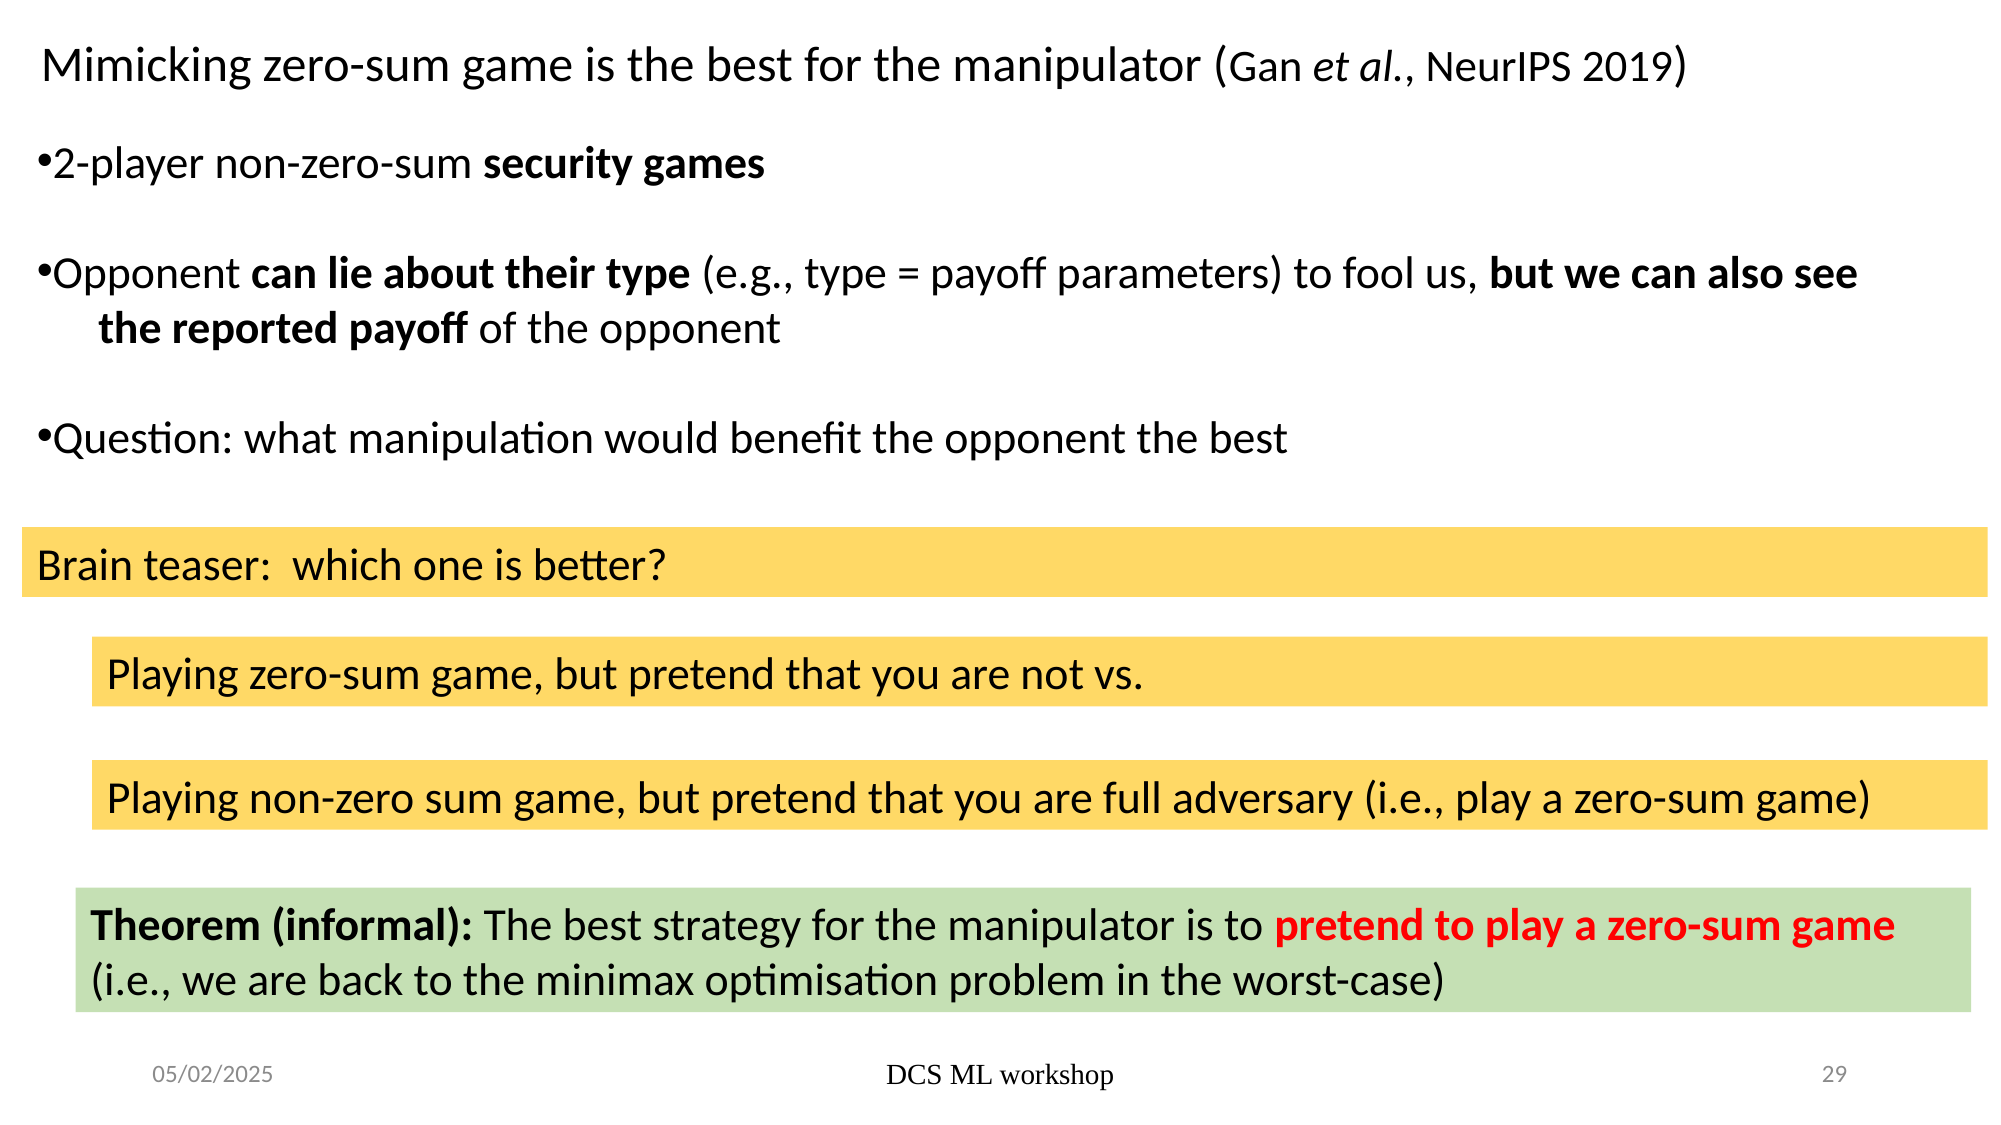

# Mimicking zero-sum game is the best for the manipulator (Gan et al., NeurIPS 2019)
2-player non-zero-sum security games

Opponent can lie about their type (e.g., type = payoff parameters) to fool us, but we can also see
      the reported payoff of the opponent

Question: what manipulation would benefit the opponent the best
Brain teaser:  which one is better?
Playing zero-sum game, but pretend that you are not vs.
Playing non-zero sum game, but pretend that you are full adversary (i.e., play a zero-sum game)
Theorem (informal): The best strategy for the manipulator is to pretend to play a zero-sum game (i.e., we are back to the minimax optimisation problem in the worst-case)
05/02/2025
DCS ML workshop
29